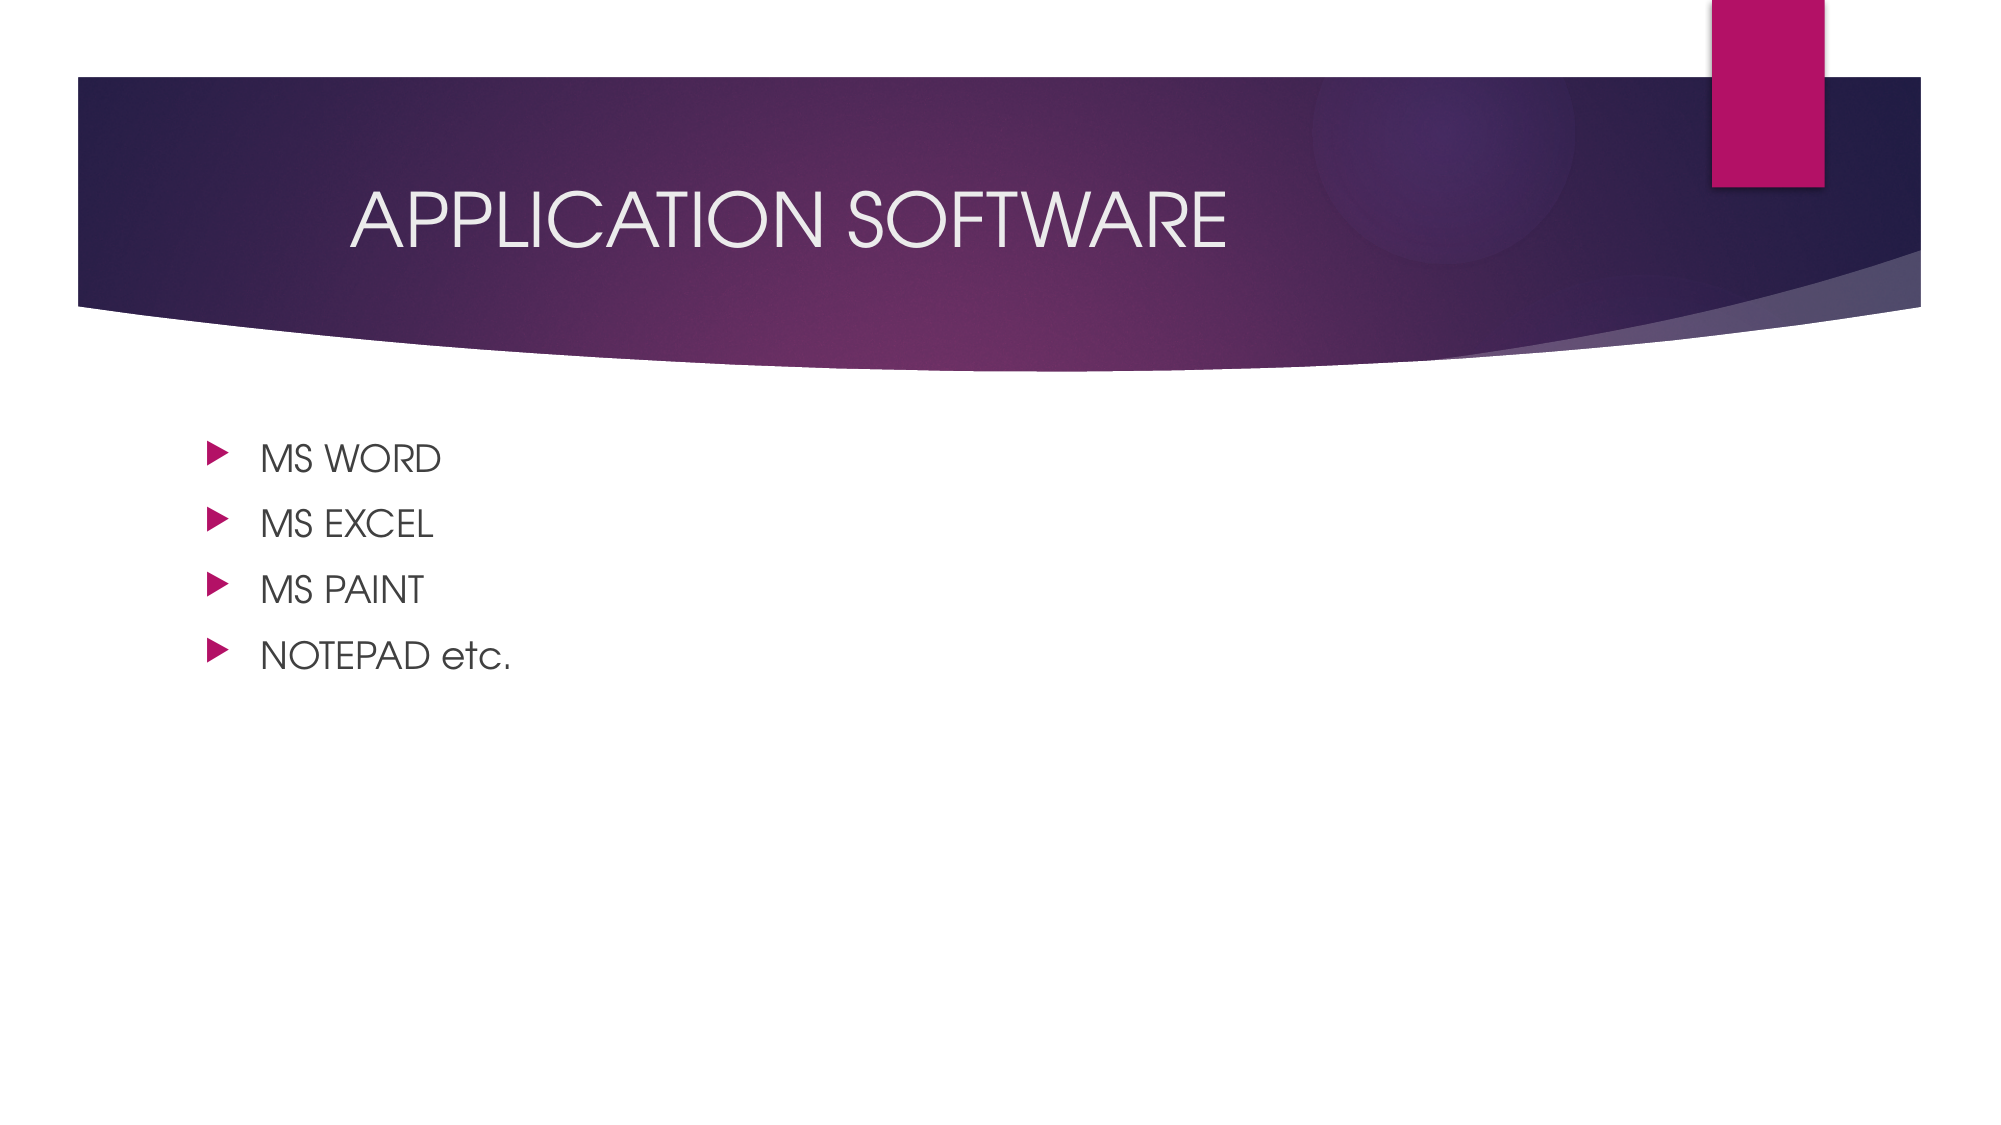

# APPLICATION SOFTWARE
MS WORD
MS EXCEL
MS PAINT
NOTEPAD etc.